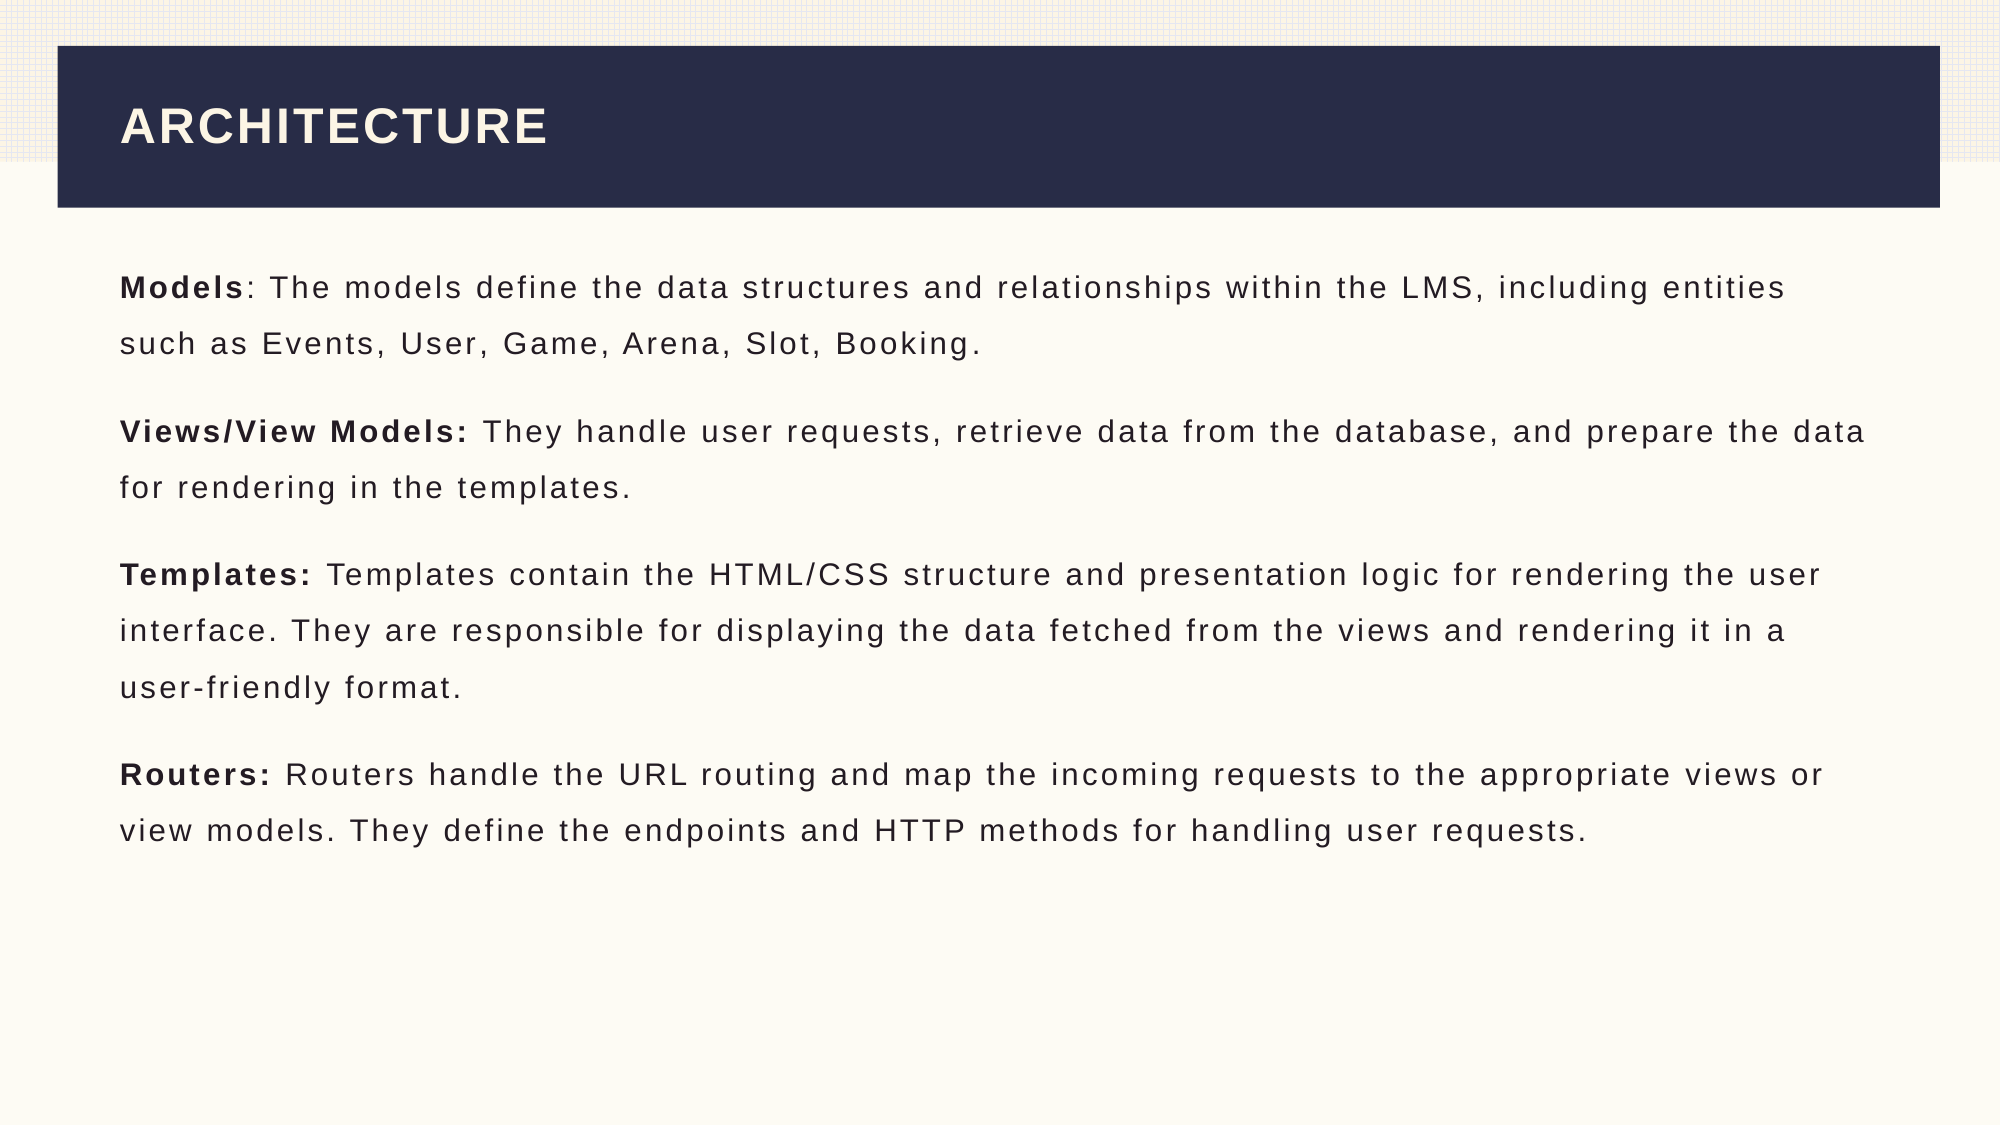

# ARCHITECTURE
Models: The models define the data structures and relationships within the LMS, including entities such as Events, User, Game, Arena, Slot, Booking.
Views/View Models: They handle user requests, retrieve data from the database, and prepare the data for rendering in the templates.
Templates: Templates contain the HTML/CSS structure and presentation logic for rendering the user interface. They are responsible for displaying the data fetched from the views and rendering it in a user-friendly format.
Routers: Routers handle the URL routing and map the incoming requests to the appropriate views or view models. They define the endpoints and HTTP methods for handling user requests.